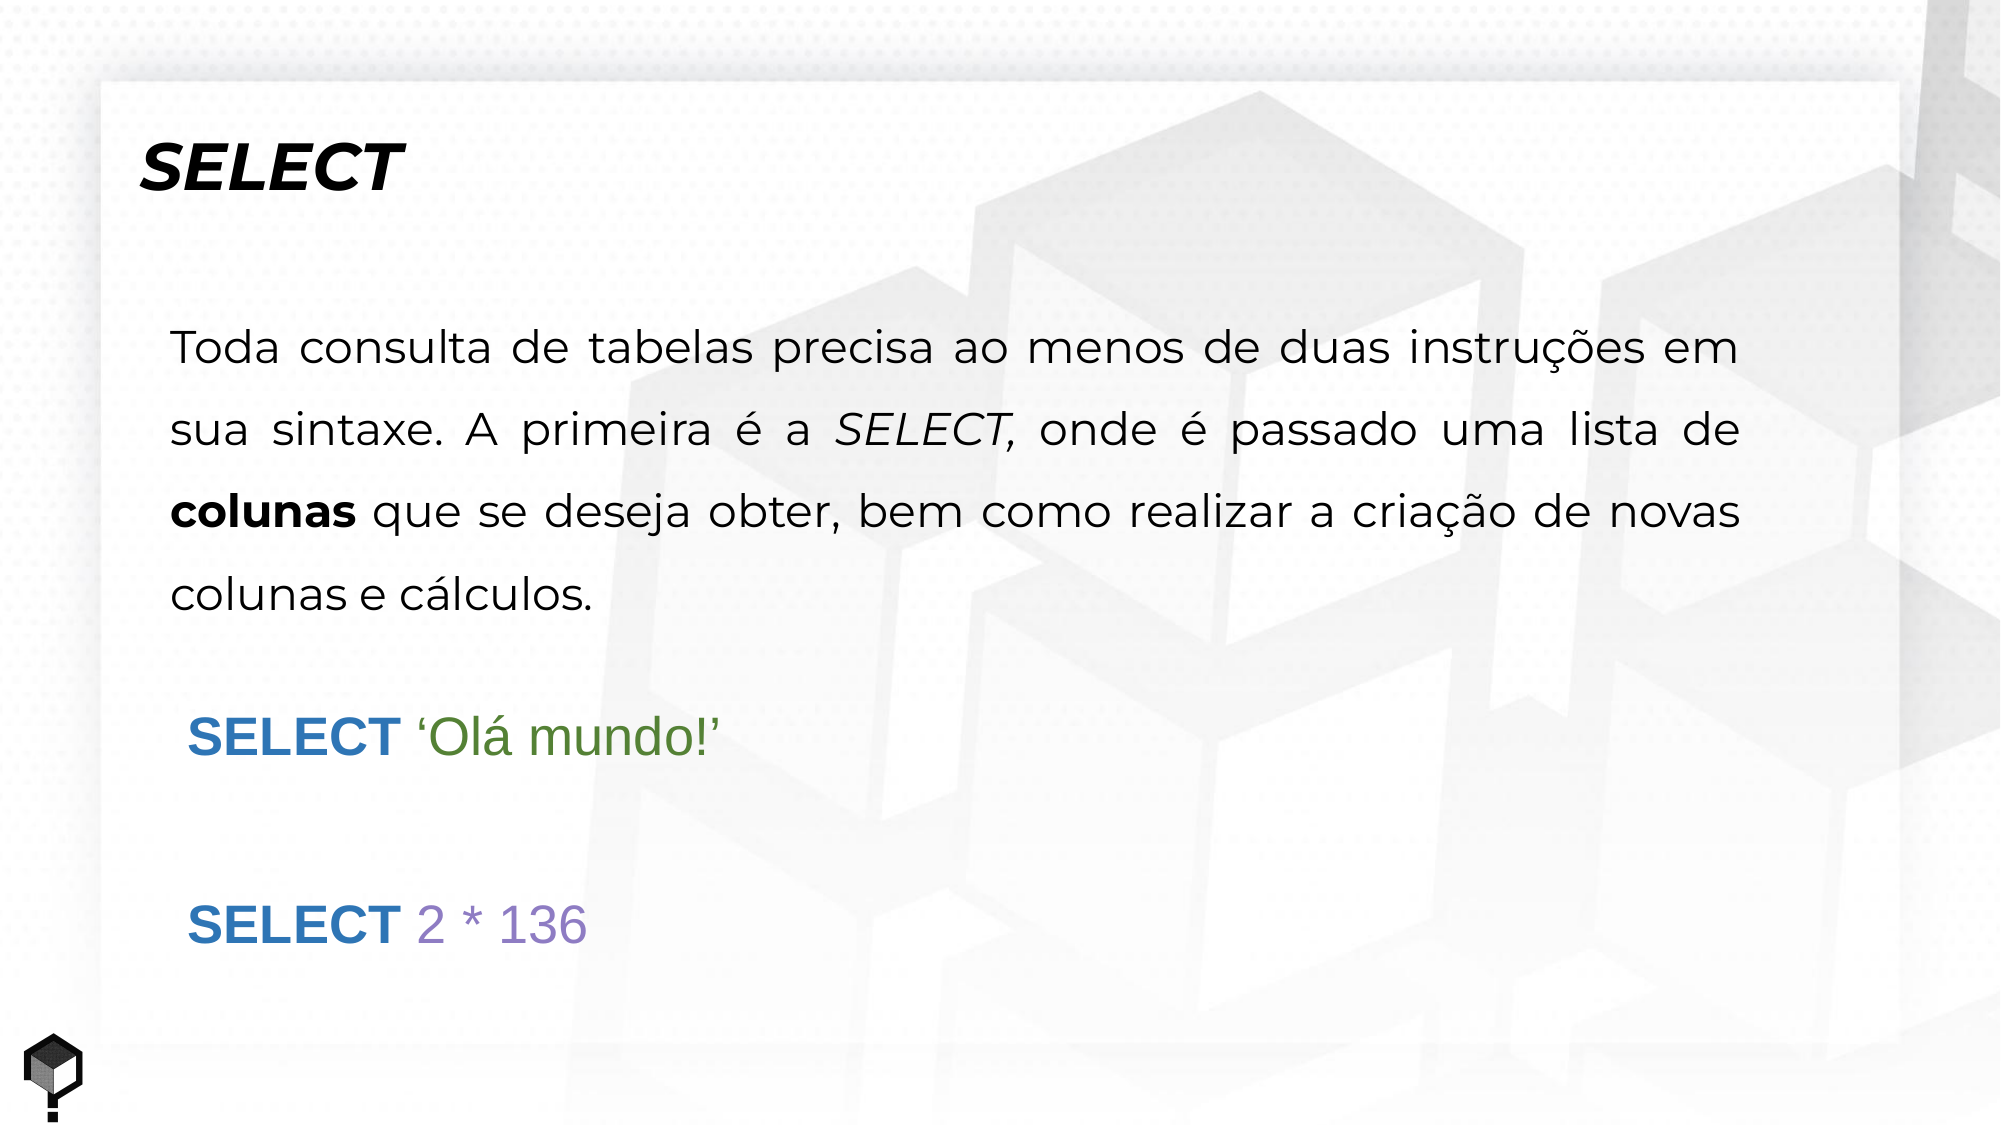

SELECT
Toda consulta de tabelas precisa ao menos de duas instruções em sua sintaxe. A primeira é a SELECT, onde é passado uma lista de colunas que se deseja obter, bem como realizar a criação de novas colunas e cálculos.
SELECT ‘Olá mundo!’
SELECT 2 * 136